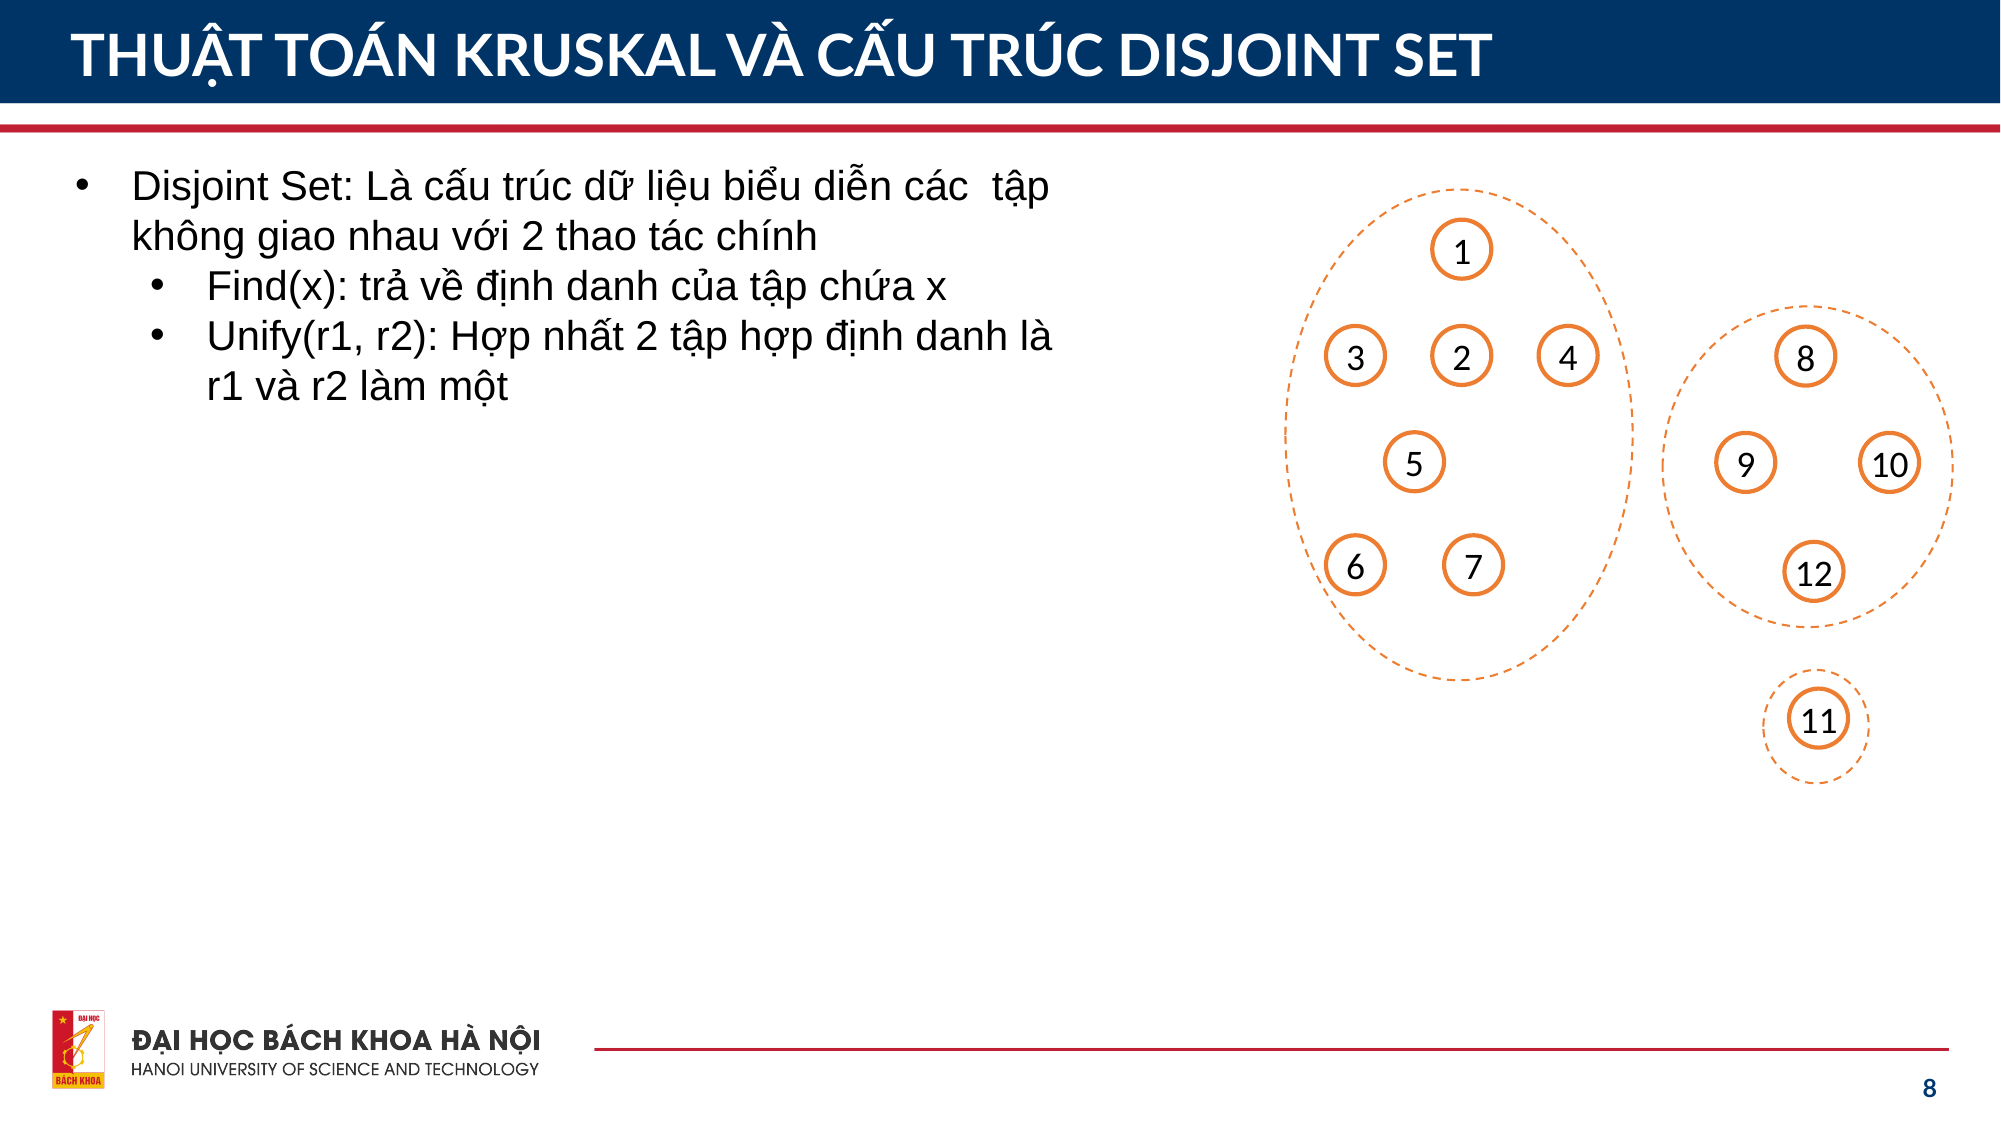

# THUẬT TOÁN KRUSKAL VÀ CẤU TRÚC DISJOINT SET
Disjoint Set: Là cấu trúc dữ liệu biểu diễn các  tập không giao nhau với 2 thao tác chính
Find(x): trả về định danh của tập chứa x
Unify(r1, r2): Hợp nhất 2 tập hợp định danh là r1 và r2 làm một

c
1
c
3
2
4
8
5
9
10
6
7
12

11
8